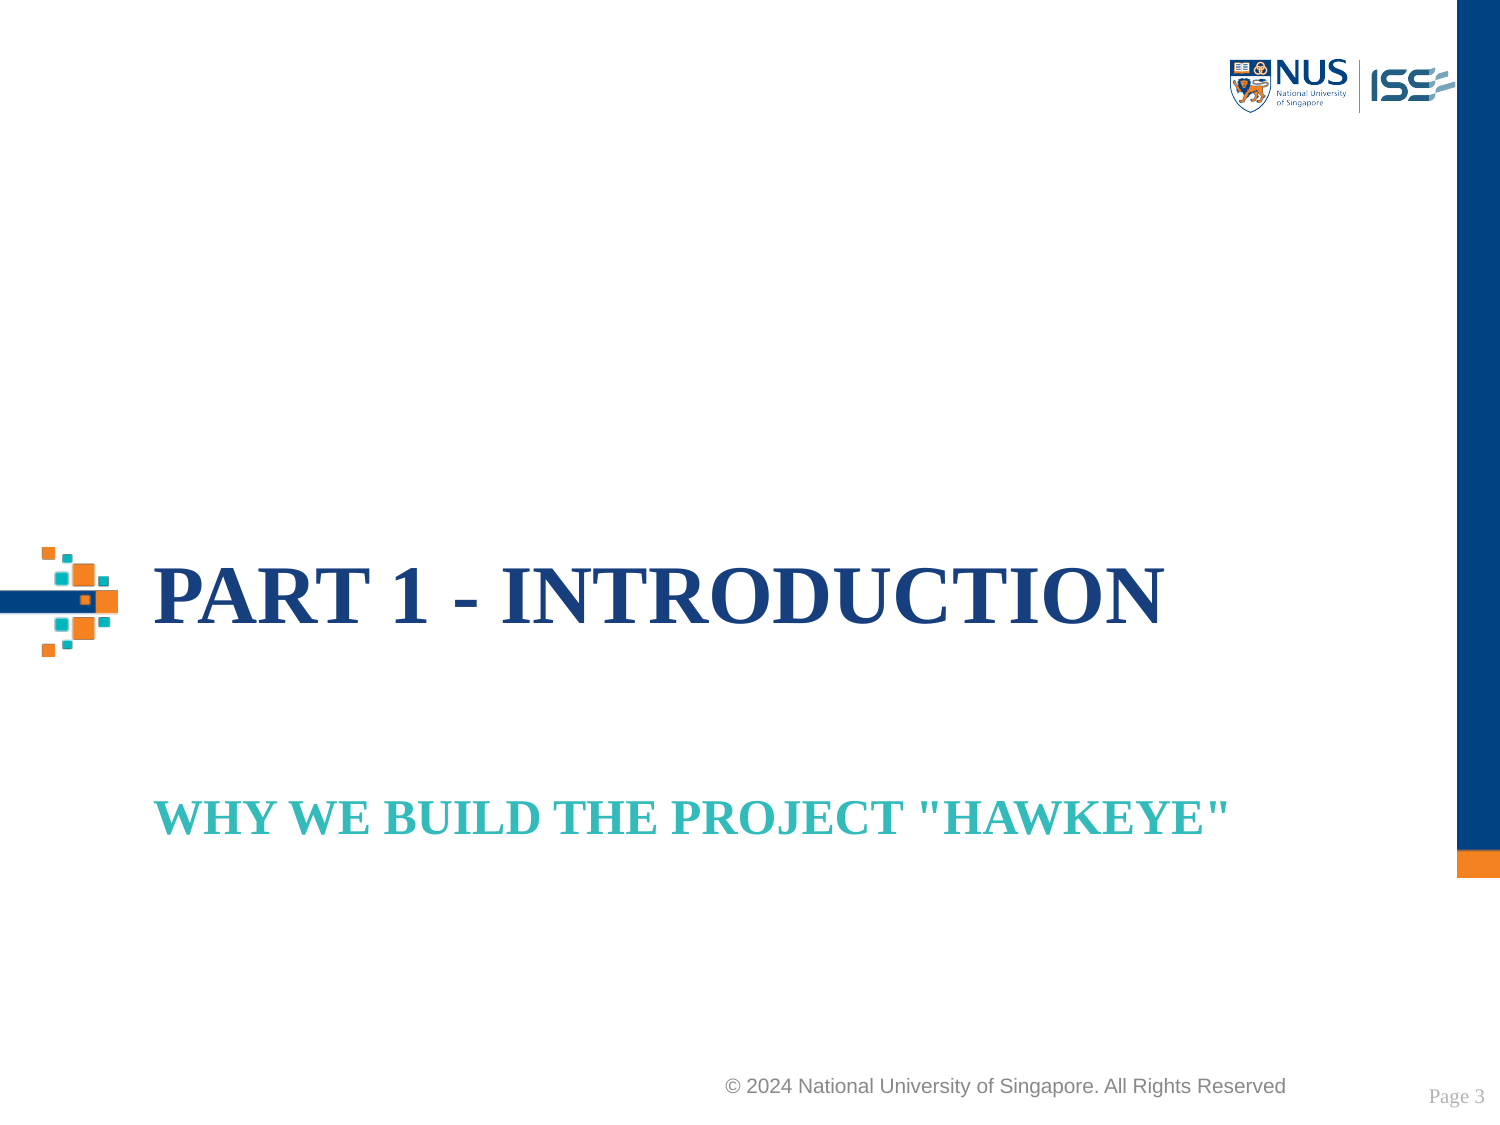

# Part 1 - Introduction
Why we build the Project "Hawkeye"
Page 3